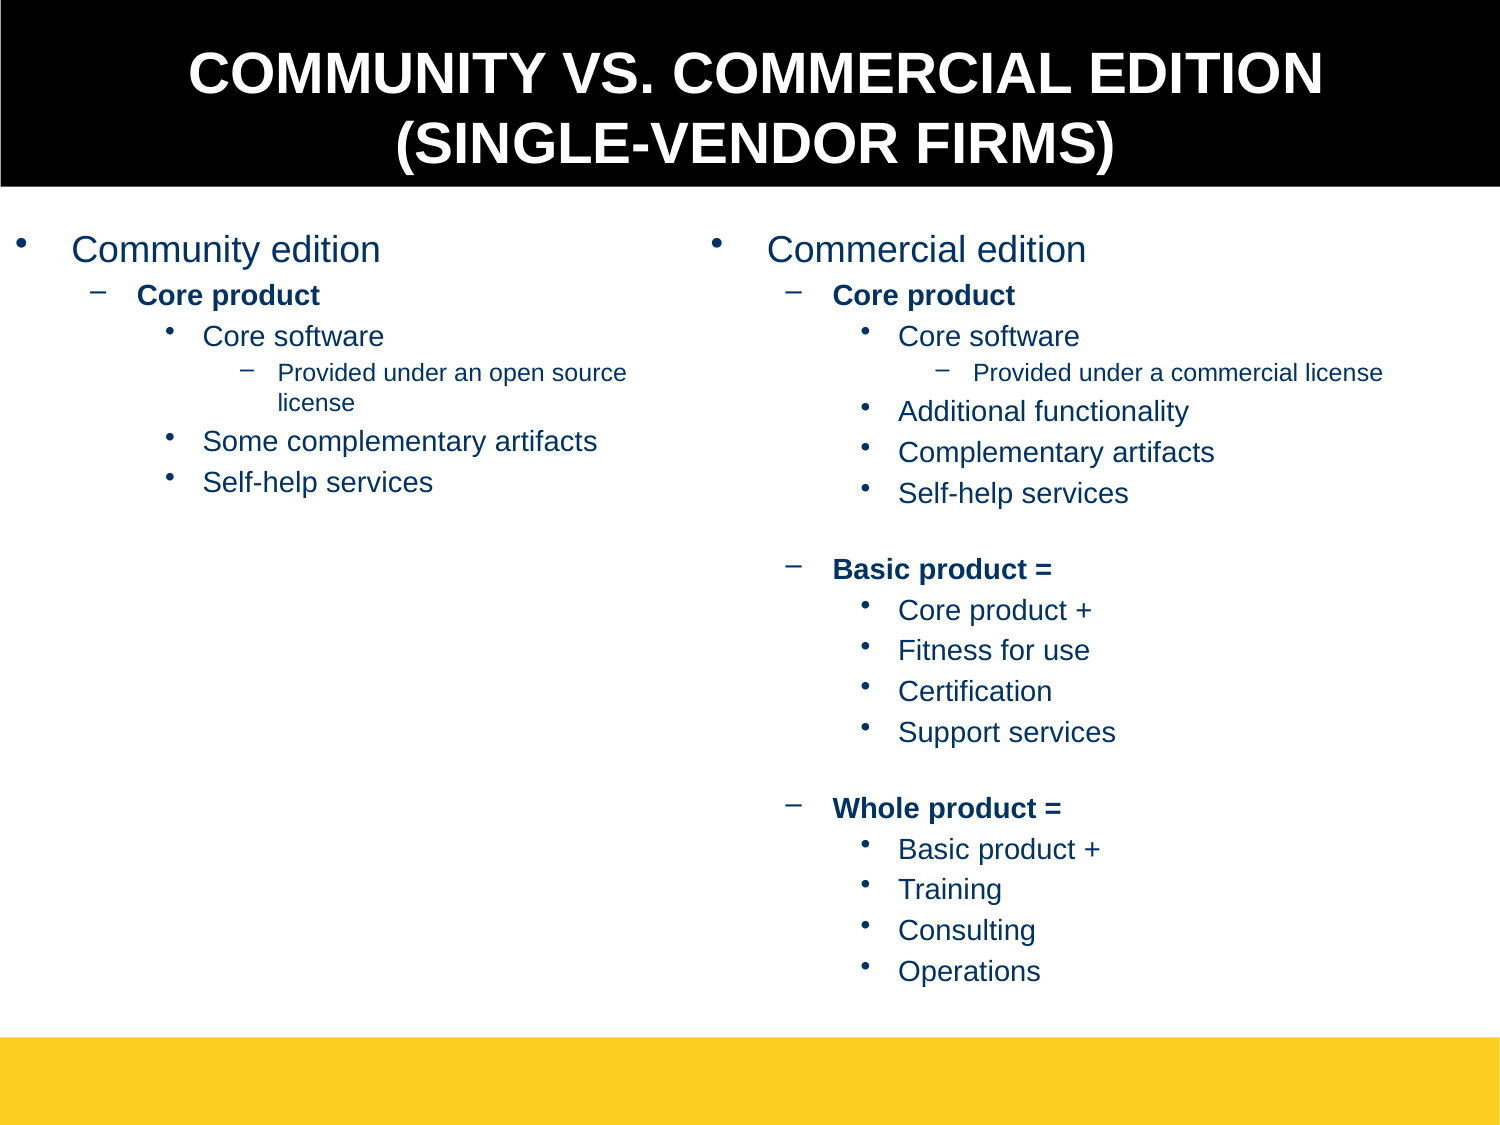

Community vs. Commercial Edition (Single-Vendor Firms)
Community edition
Core product
Core software
Provided under an open source license
Some complementary artifacts
Self-help services

Commercial edition
Core product
Core software
Provided under a commercial license
Additional functionality
Complementary artifacts
Self-help services

Basic product =
Core product +
Fitness for use
Certification
Support services

Whole product =
Basic product +
Training
Consulting
Operations